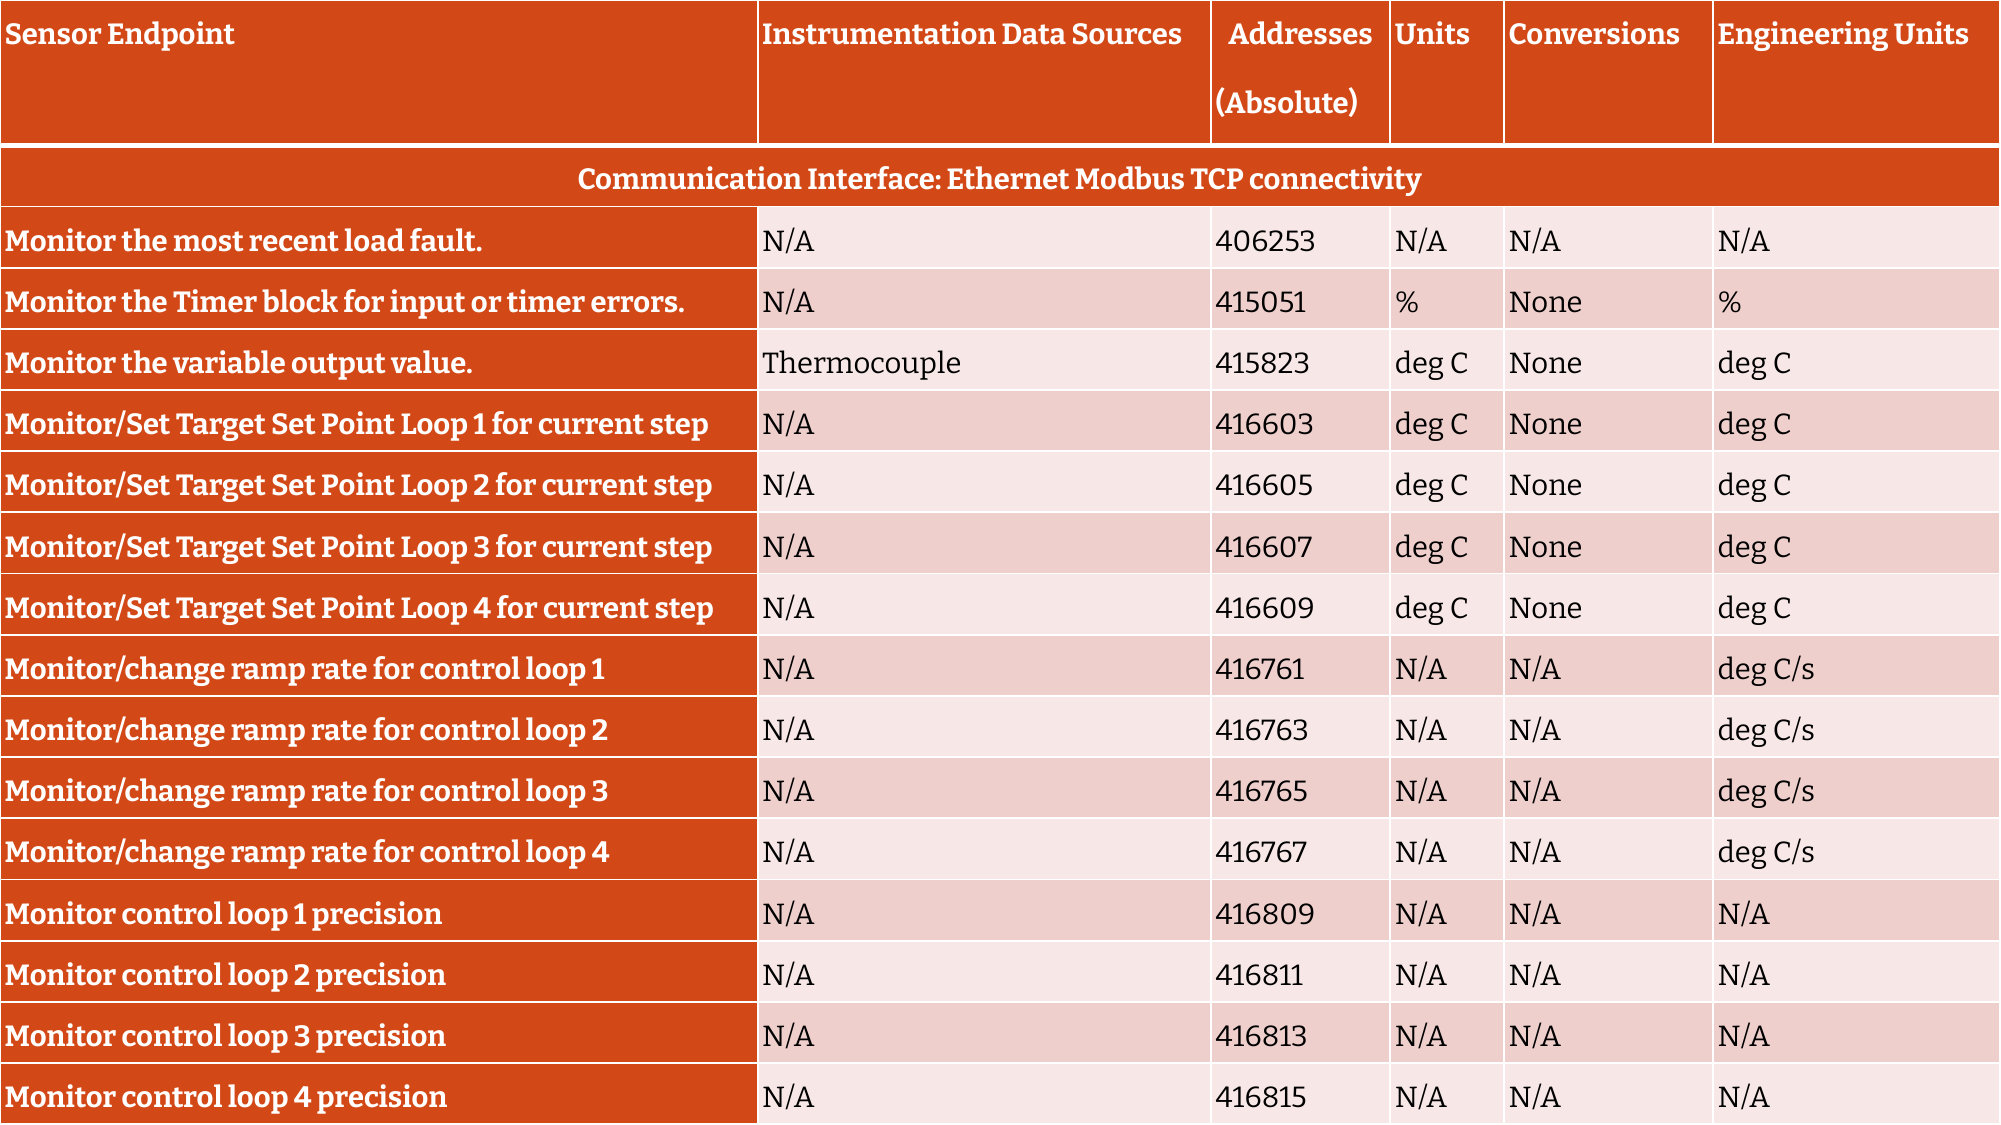

| Sensor Endpoint | Instrumentation Data Sources | Addresses (Absolute) | Units | Conversions | Engineering Units |
| --- | --- | --- | --- | --- | --- |
| Communication Interface: Ethernet Modbus TCP connectivity |  |  |  |  |  |
| Monitor the most recent load fault. | N/A | 406253 | N/A | N/A | N/A |
| Monitor the Timer block for input or timer errors. | N/A | 415051 | % | None | % |
| Monitor the variable output value. | Thermocouple | 415823 | deg C | None | deg C |
| Monitor/Set Target Set Point Loop 1 for current step | N/A | 416603 | deg C | None | deg C |
| Monitor/Set Target Set Point Loop 2 for current step | N/A | 416605 | deg C | None | deg C |
| Monitor/Set Target Set Point Loop 3 for current step | N/A | 416607 | deg C | None | deg C |
| Monitor/Set Target Set Point Loop 4 for current step | N/A | 416609 | deg C | None | deg C |
| Monitor/change ramp rate for control loop 1 | N/A | 416761 | N/A | N/A | deg C/s |
| Monitor/change ramp rate for control loop 2 | N/A | 416763 | N/A | N/A | deg C/s |
| Monitor/change ramp rate for control loop 3 | N/A | 416765 | N/A | N/A | deg C/s |
| Monitor/change ramp rate for control loop 4 | N/A | 416767 | N/A | N/A | deg C/s |
| Monitor control loop 1 precision | N/A | 416809 | N/A | N/A | N/A |
| Monitor control loop 2 precision | N/A | 416811 | N/A | N/A | N/A |
| Monitor control loop 3 precision | N/A | 416813 | N/A | N/A | N/A |
| Monitor control loop 4 precision | N/A | 416815 | N/A | N/A | N/A |